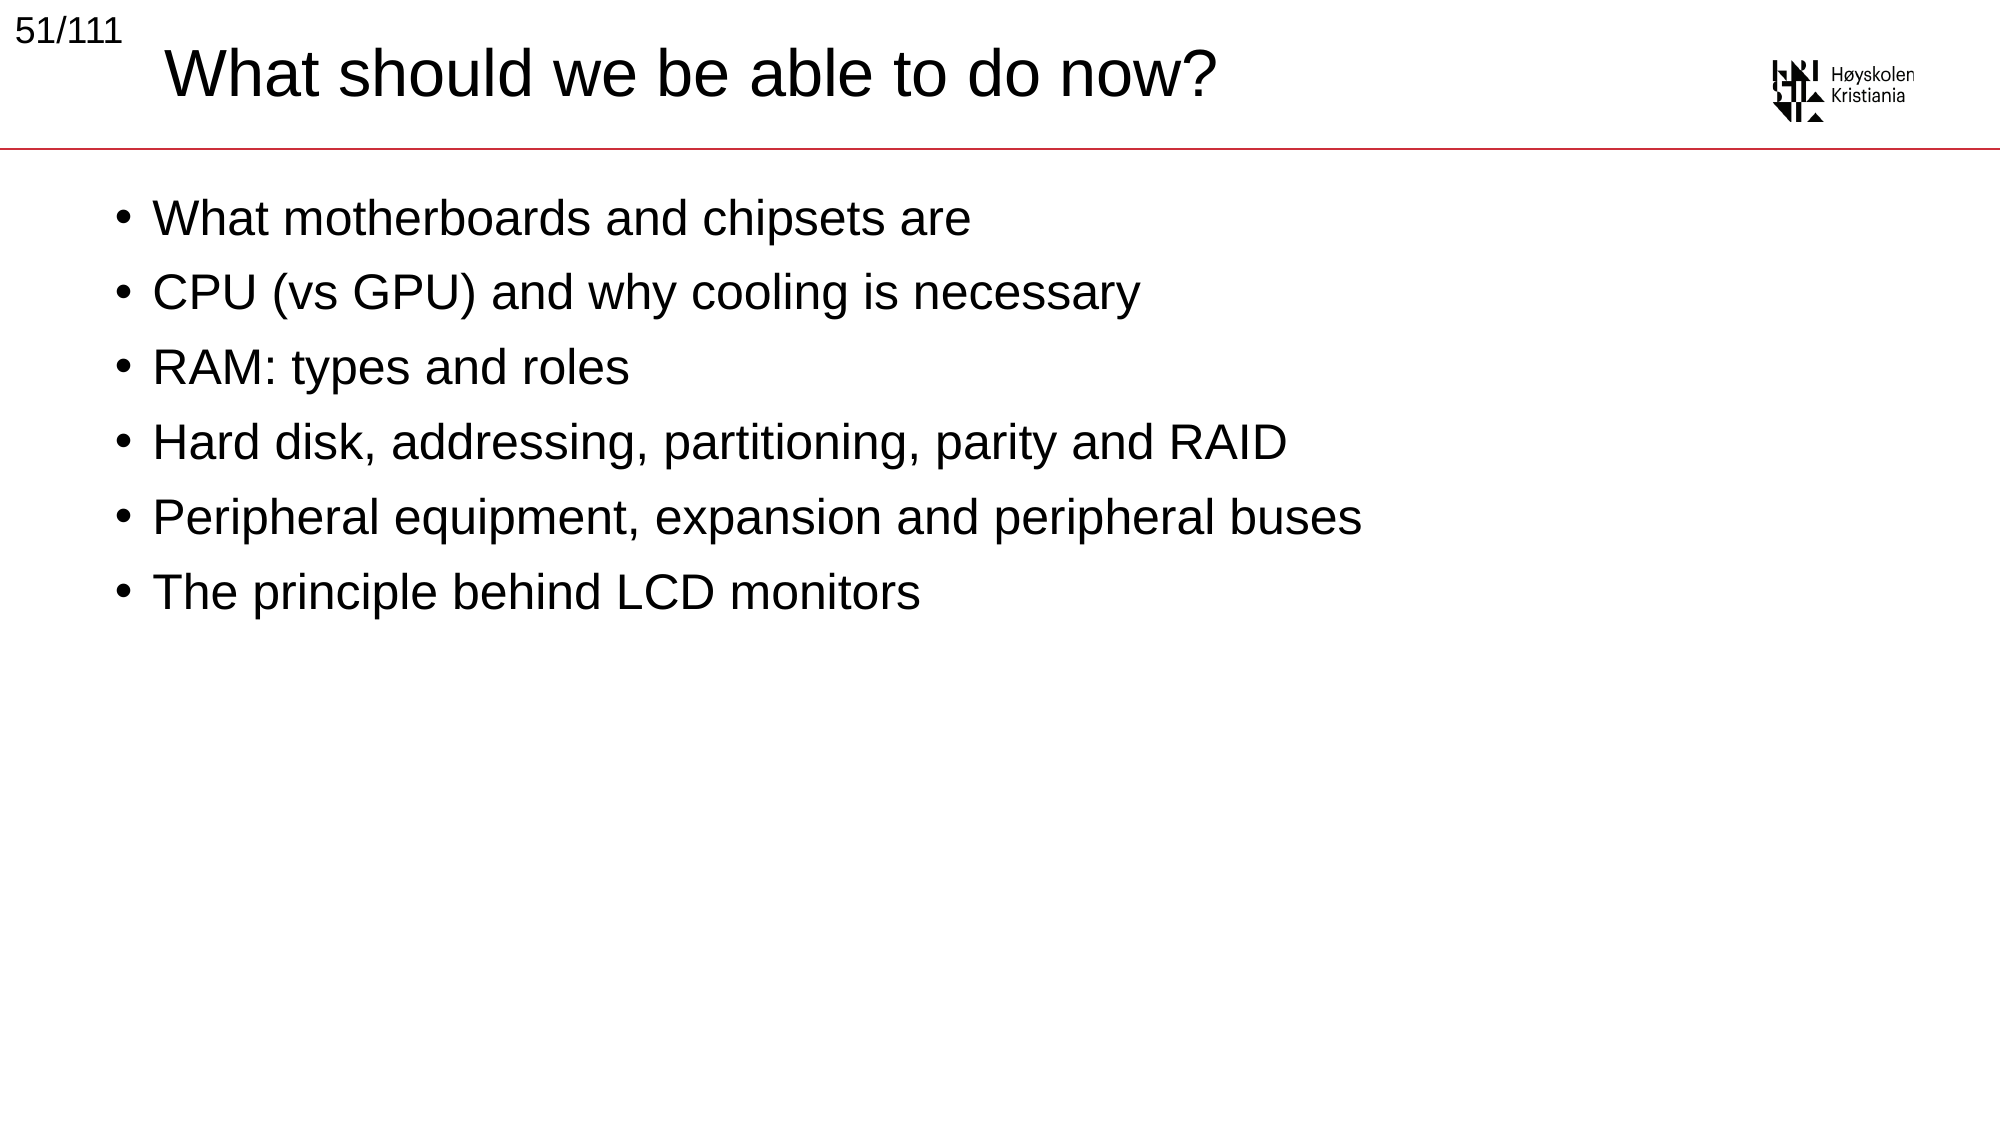

51/111
# What should we be able to do now?
What motherboards and chipsets are
CPU (vs GPU) and why cooling is necessary
RAM: types and roles
Hard disk, addressing, partitioning, parity and RAID
Peripheral equipment, expansion and peripheral buses
The principle behind LCD monitors